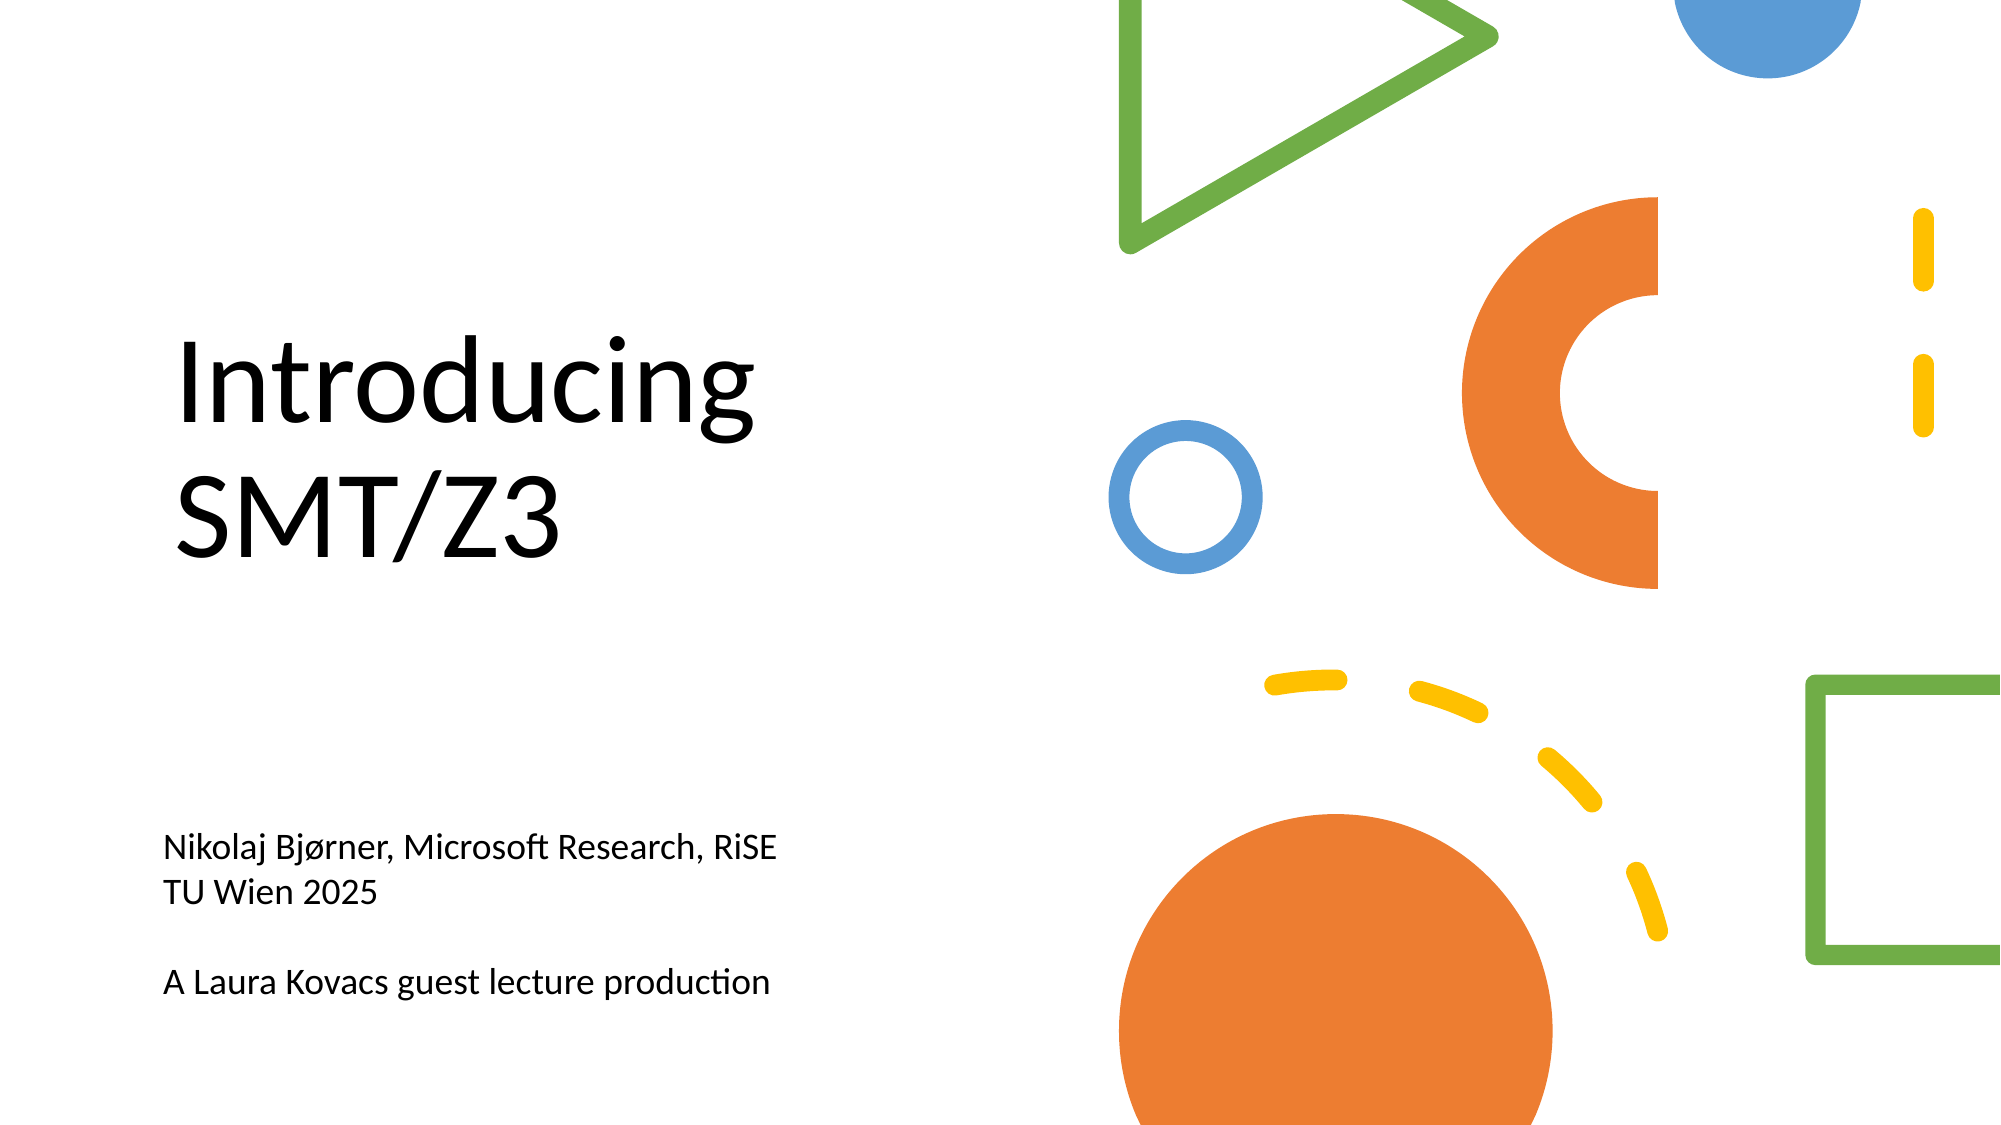

# Introducing SMT/Z3

Nikolaj Bjørner, Microsoft Research, RiSE
TU Wien 2025

A Laura Kovacs guest lecture production